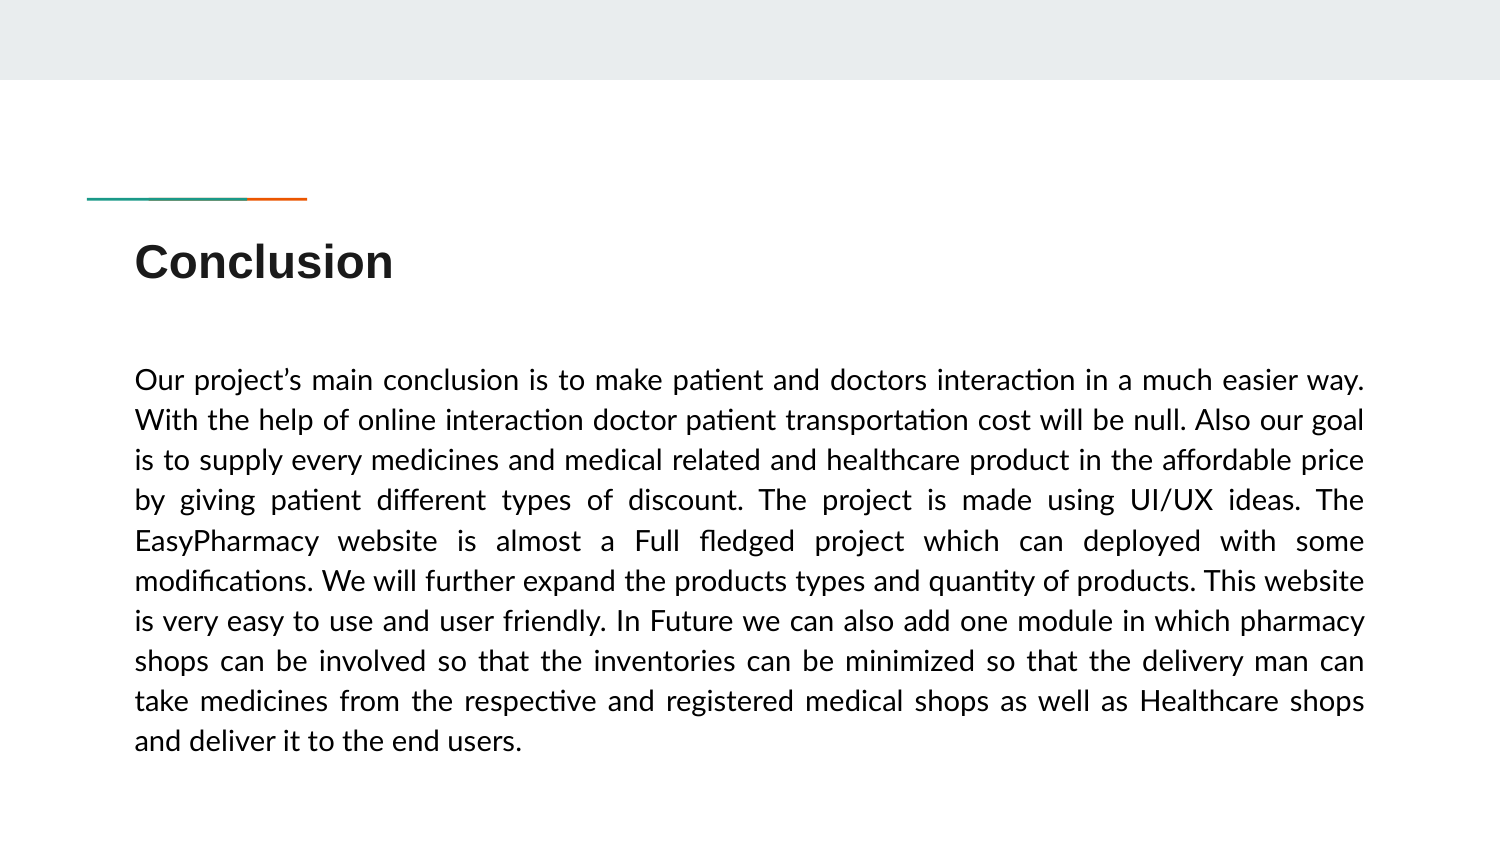

# Conclusion
Our project’s main conclusion is to make patient and doctors interaction in a much easier way. With the help of online interaction doctor patient transportation cost will be null. Also our goal is to supply every medicines and medical related and healthcare product in the affordable price by giving patient different types of discount. The project is made using UI/UX ideas. The EasyPharmacy website is almost a Full fledged project which can deployed with some modifications. We will further expand the products types and quantity of products. This website is very easy to use and user friendly. In Future we can also add one module in which pharmacy shops can be involved so that the inventories can be minimized so that the delivery man can take medicines from the respective and registered medical shops as well as Healthcare shops and deliver it to the end users.